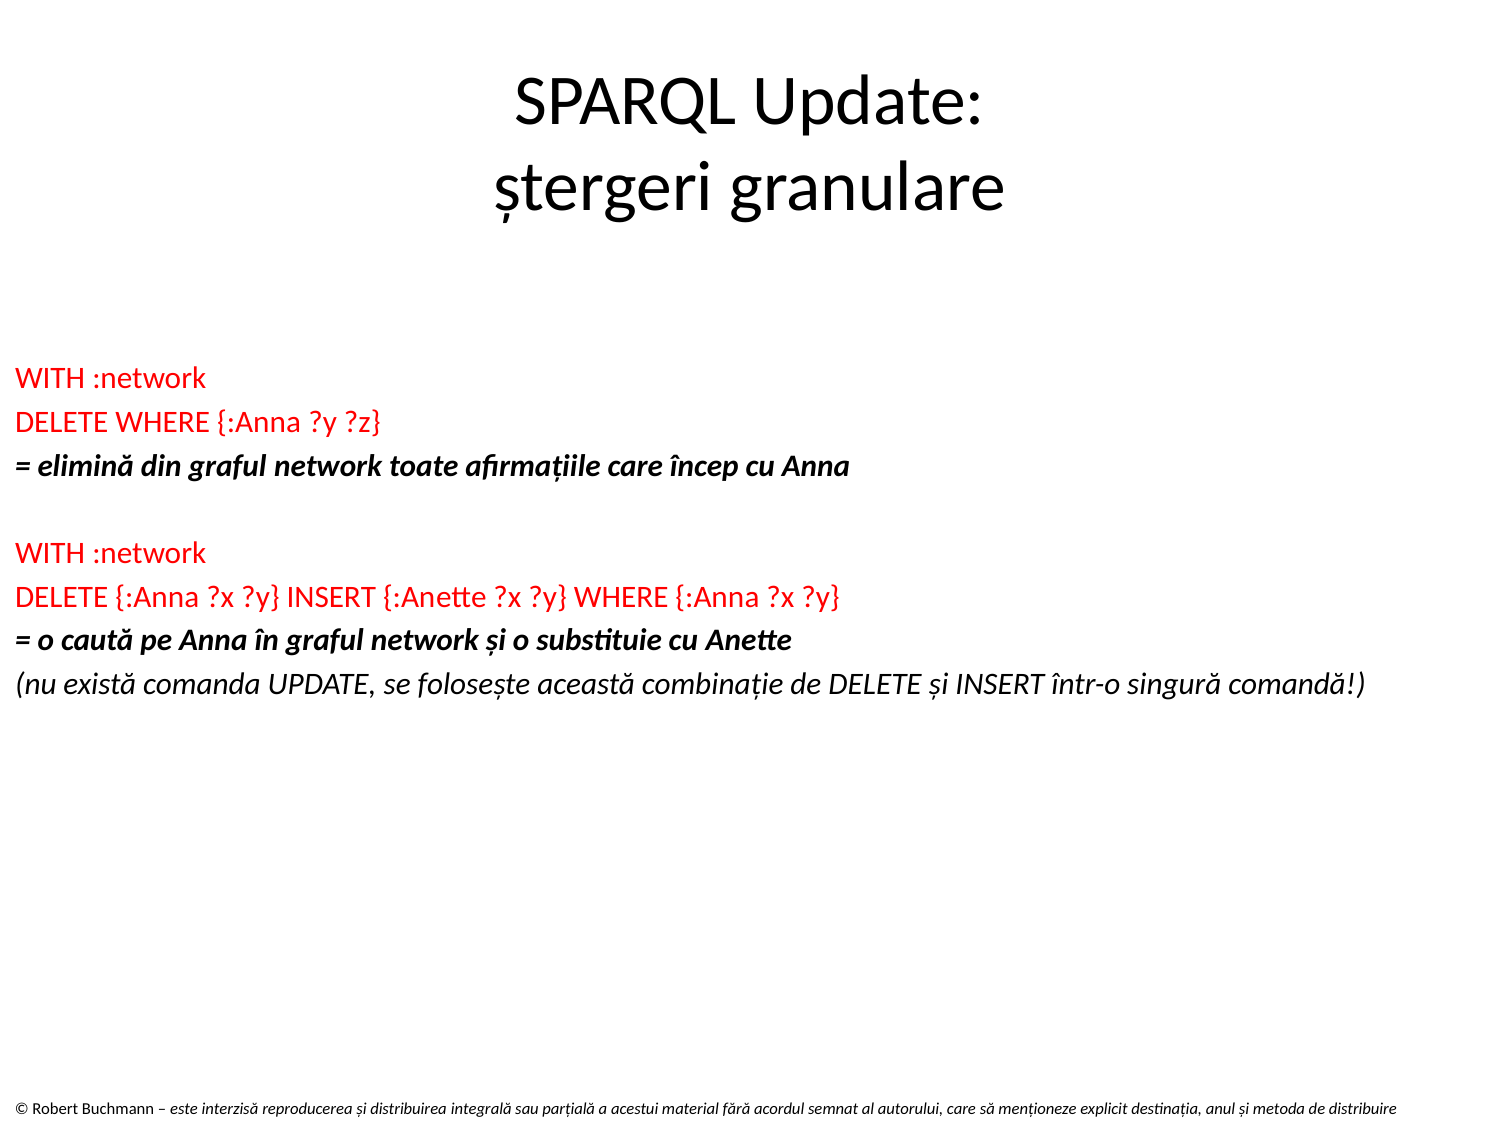

# SPARQL Update: ștergeri granulare

WITH :network
DELETE WHERE {:Anna ?y ?z}
= elimină din graful network toate afirmațiile care încep cu Anna

WITH :network
DELETE {:Anna ?x ?y} INSERT {:Anette ?x ?y} WHERE {:Anna ?x ?y}
= o caută pe Anna în graful network și o substituie cu Anette
(nu există comanda UPDATE, se folosește această combinație de DELETE și INSERT într-o singură comandă!)